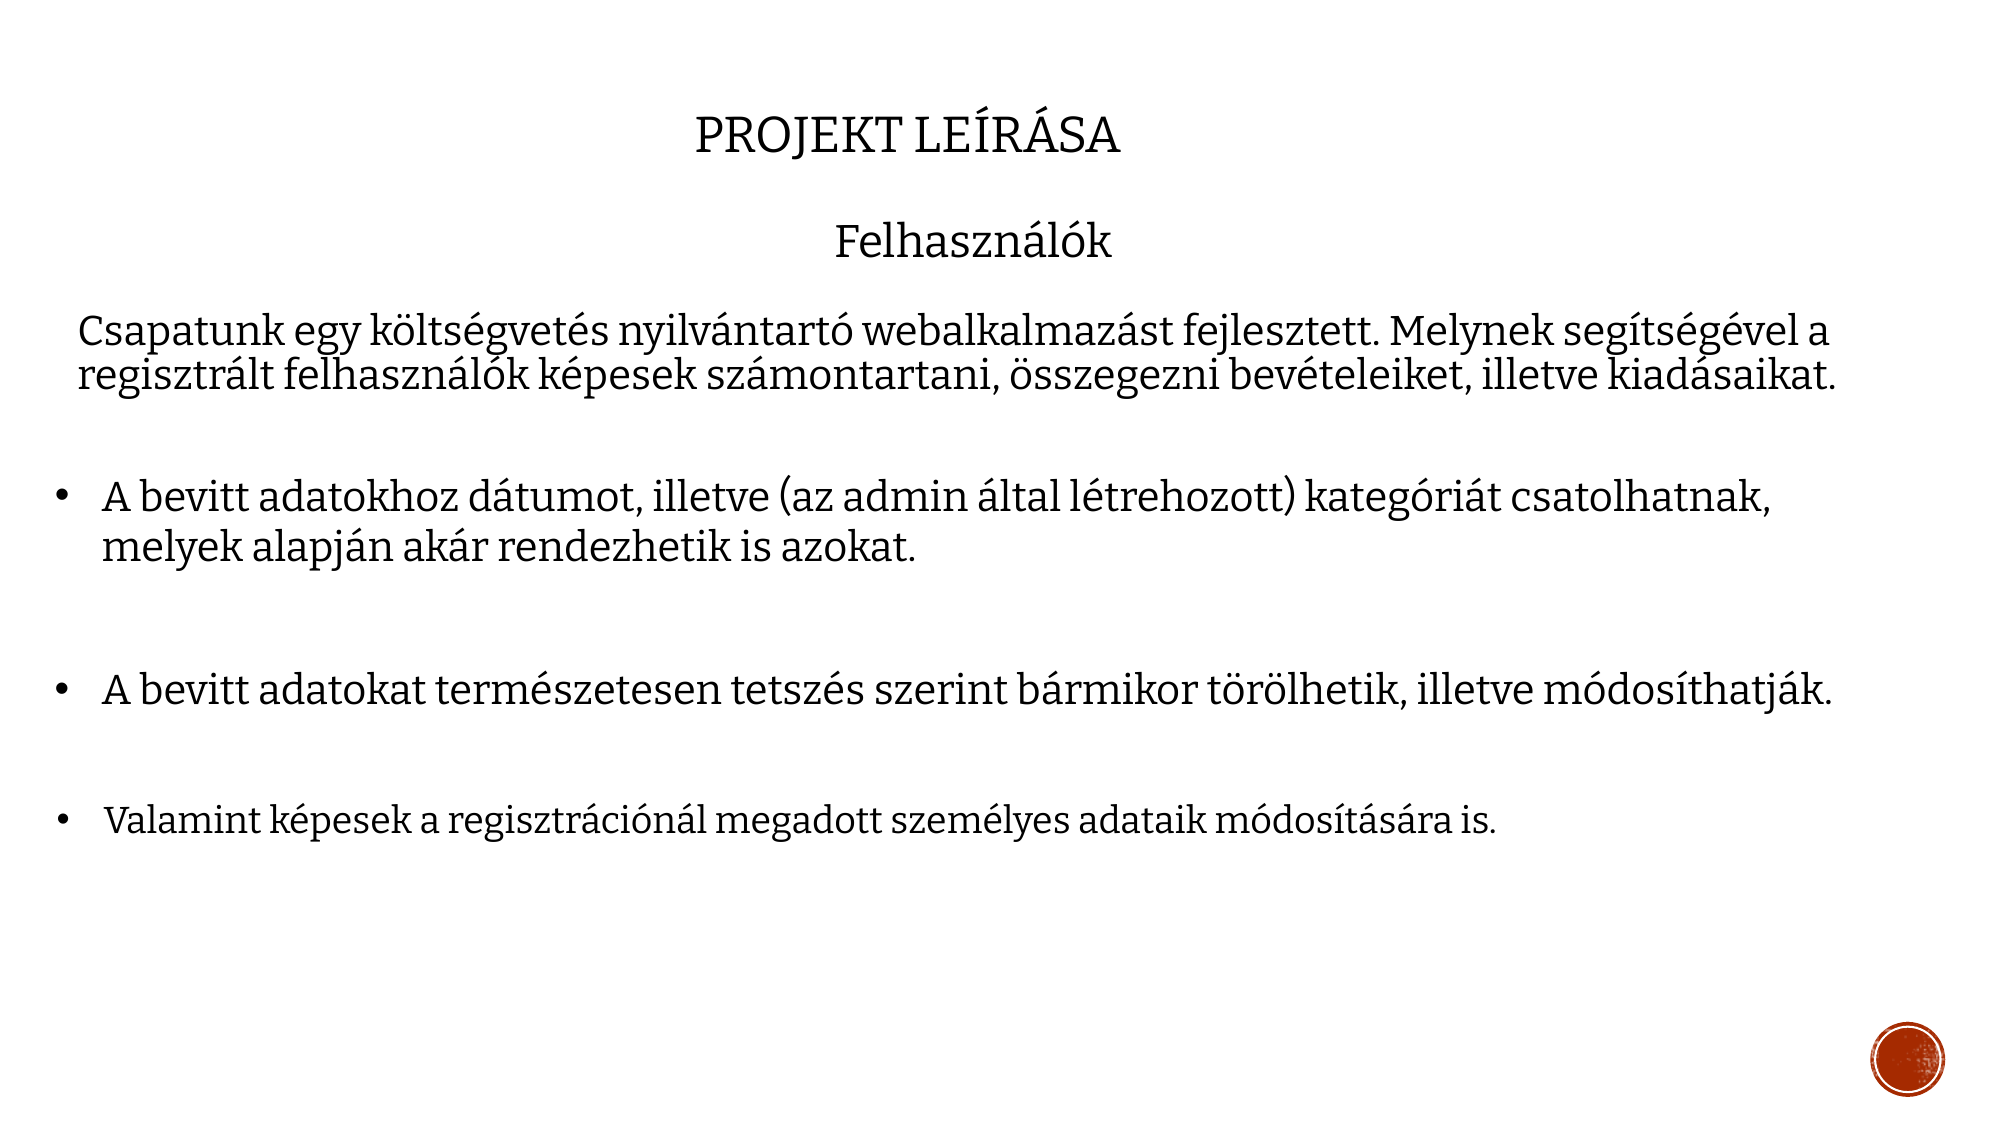

# Projekt leírása
Felhasználók
Csapatunk egy költségvetés nyilvántartó webalkalmazást fejlesztett. Melynek segítségével a regisztrált felhasználók képesek számontartani, összegezni bevételeiket, illetve kiadásaikat.
A bevitt adatokhoz dátumot, illetve (az admin által létrehozott) kategóriát csatolhatnak, melyek alapján akár rendezhetik is azokat.

A bevitt adatokat természetesen tetszés szerint bármikor törölhetik, illetve módosíthatják.
Valamint képesek a regisztrációnál megadott személyes adataik módosítására is.